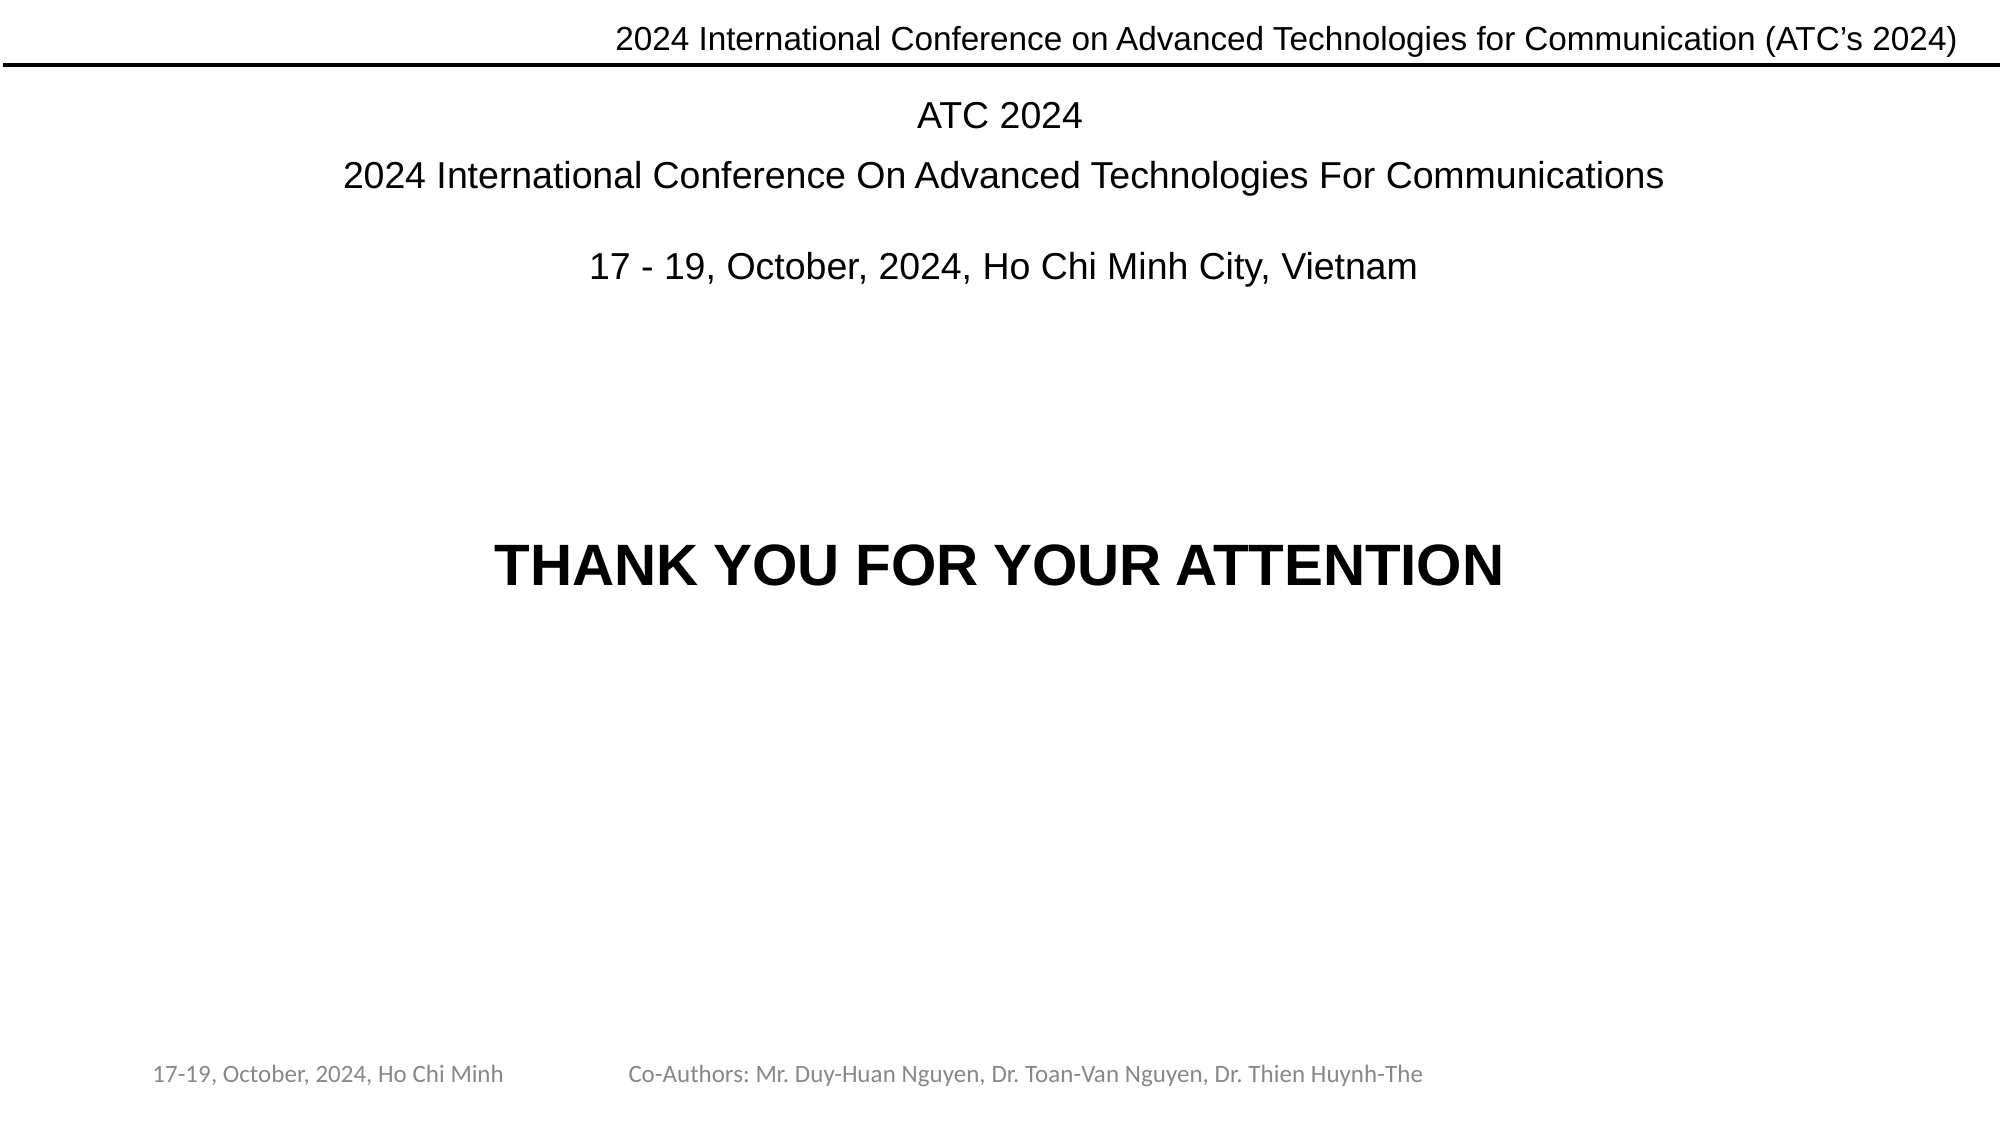

2024 International Conference on Advanced Technologies for Communication (ATC’s 2024)
ATC 2024
2024 International Conference On Advanced Technologies For Communications
17 - 19, October, 2024, Ho Chi Minh City, Vietnam
THANK YOU FOR YOUR ATTENTION
17-19, October, 2024, Ho Chi Minh
Co-Authors: Mr. Duy-Huan Nguyen, Dr. Toan-Van Nguyen, Dr. Thien Huynh-The
40